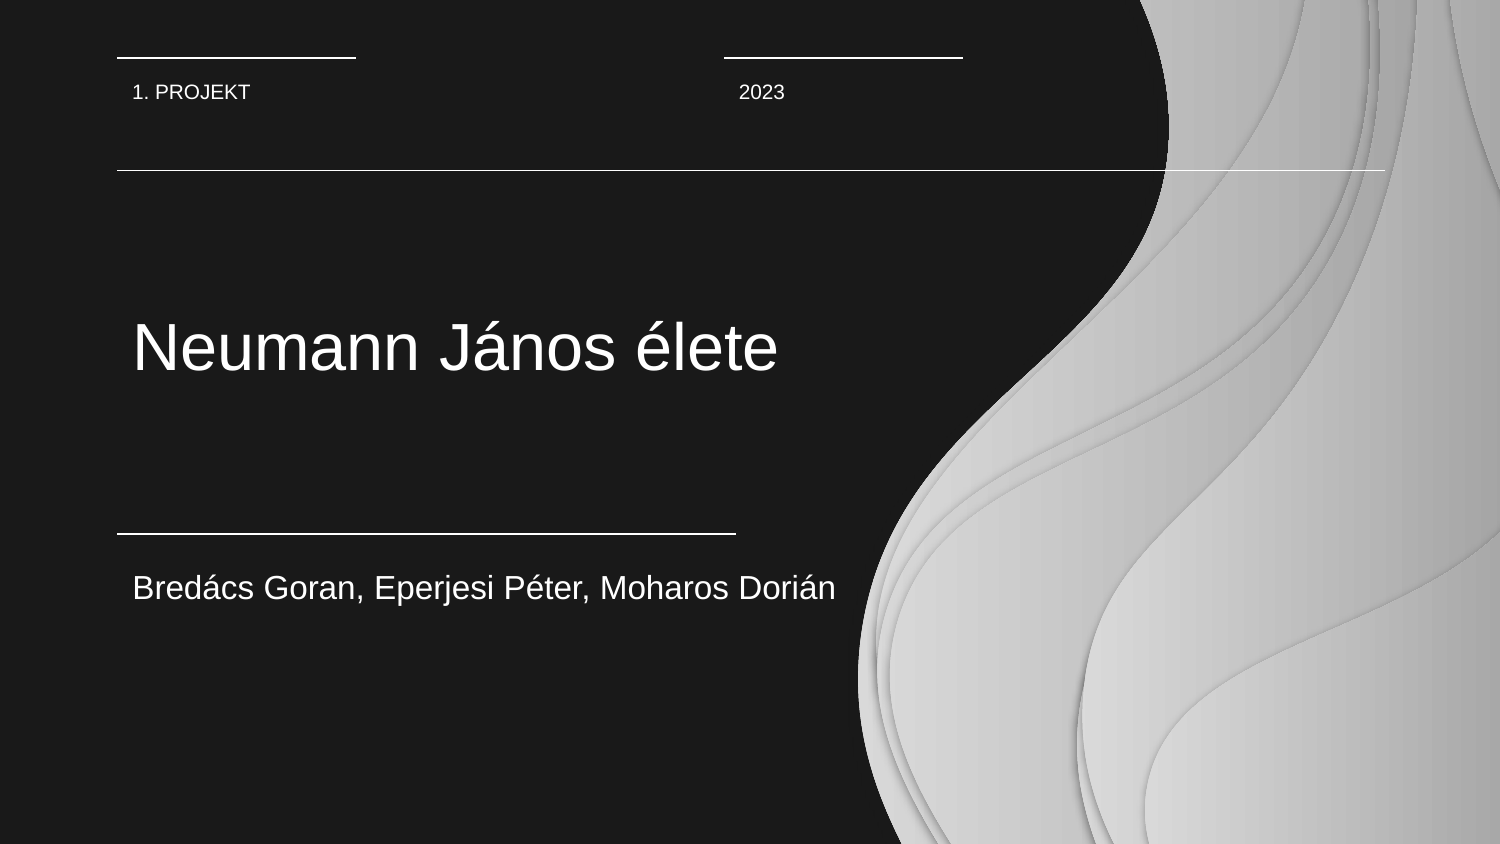

1. PROJEKT
2023
# Neumann János élete
Bredács Goran, Eperjesi Péter, Moharos Dorián